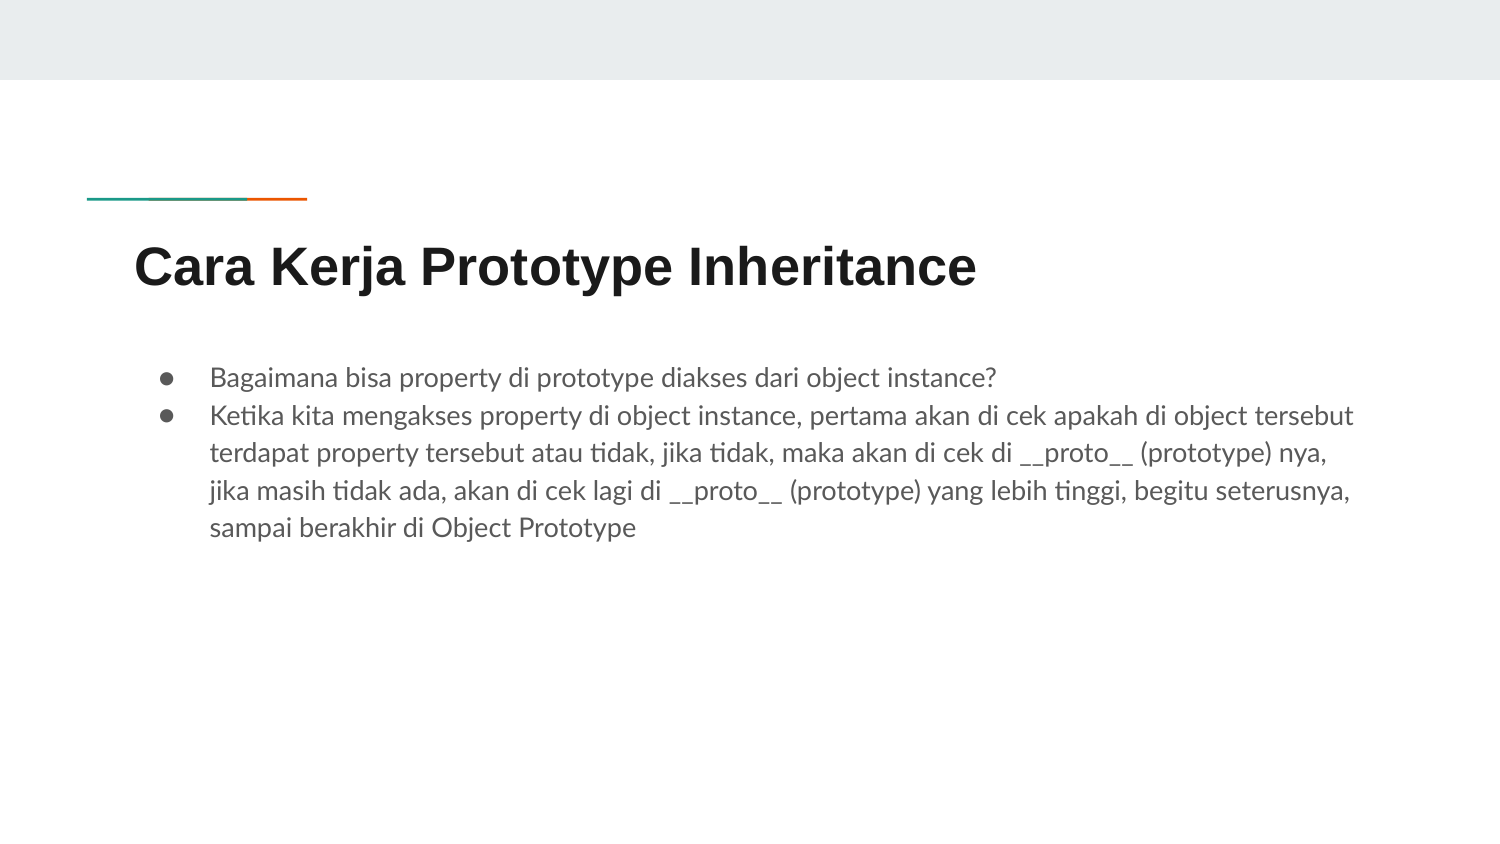

# Cara Kerja Prototype Inheritance
Bagaimana bisa property di prototype diakses dari object instance?
Ketika kita mengakses property di object instance, pertama akan di cek apakah di object tersebut terdapat property tersebut atau tidak, jika tidak, maka akan di cek di __proto__ (prototype) nya, jika masih tidak ada, akan di cek lagi di __proto__ (prototype) yang lebih tinggi, begitu seterusnya, sampai berakhir di Object Prototype